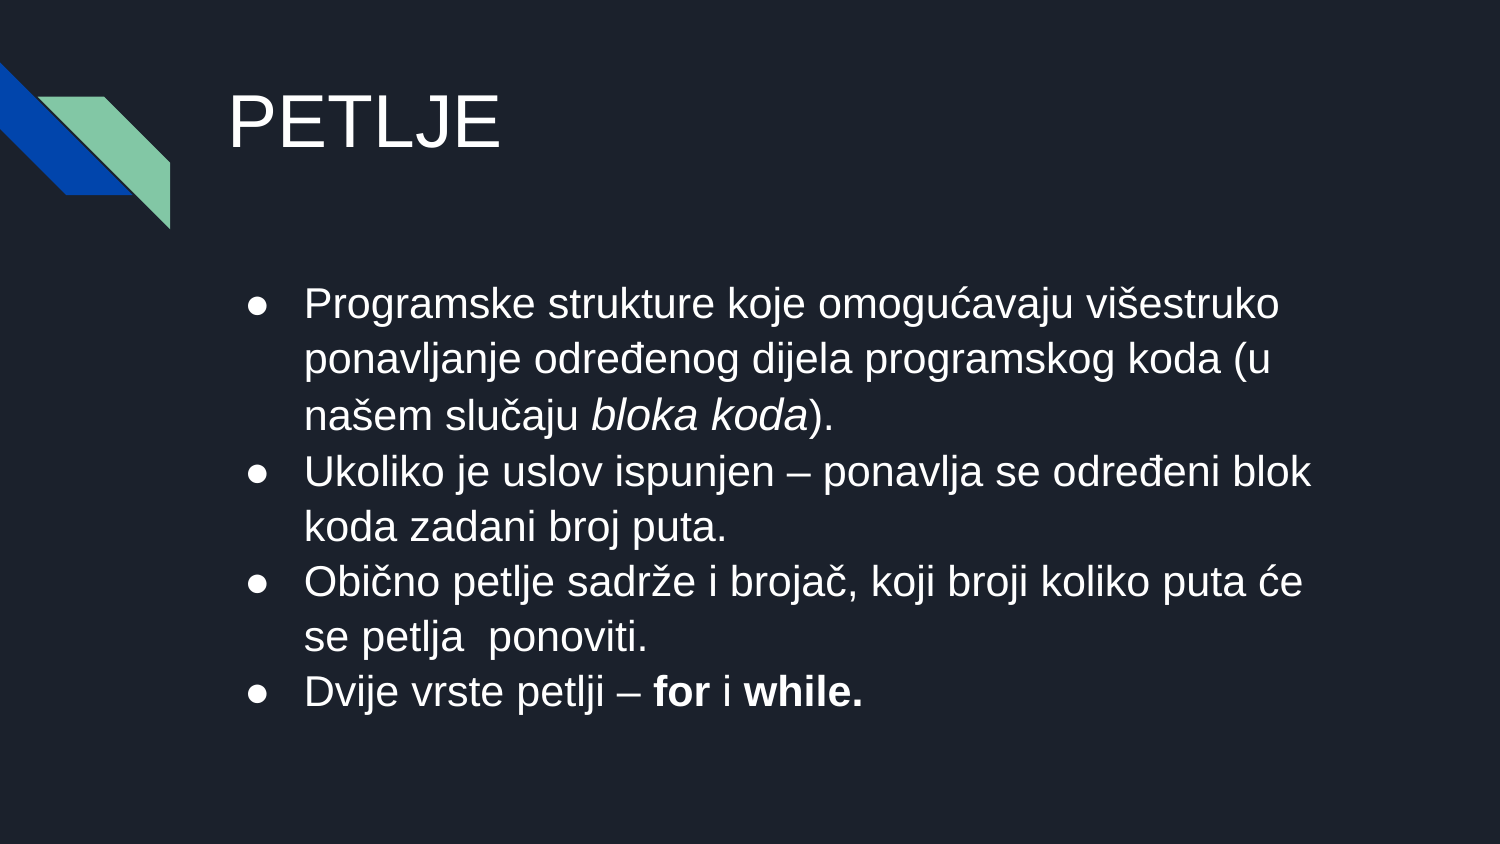

# PETLJE
Programske strukture koje omogućavaju višestruko ponavljanje određenog dijela programskog koda (u našem slučaju bloka koda).
Ukoliko je uslov ispunjen – ponavlja se određeni blok koda zadani broj puta.
Obično petlje sadrže i brojač, koji broji koliko puta će se petlja  ponoviti.
Dvije vrste petlji – for i while.